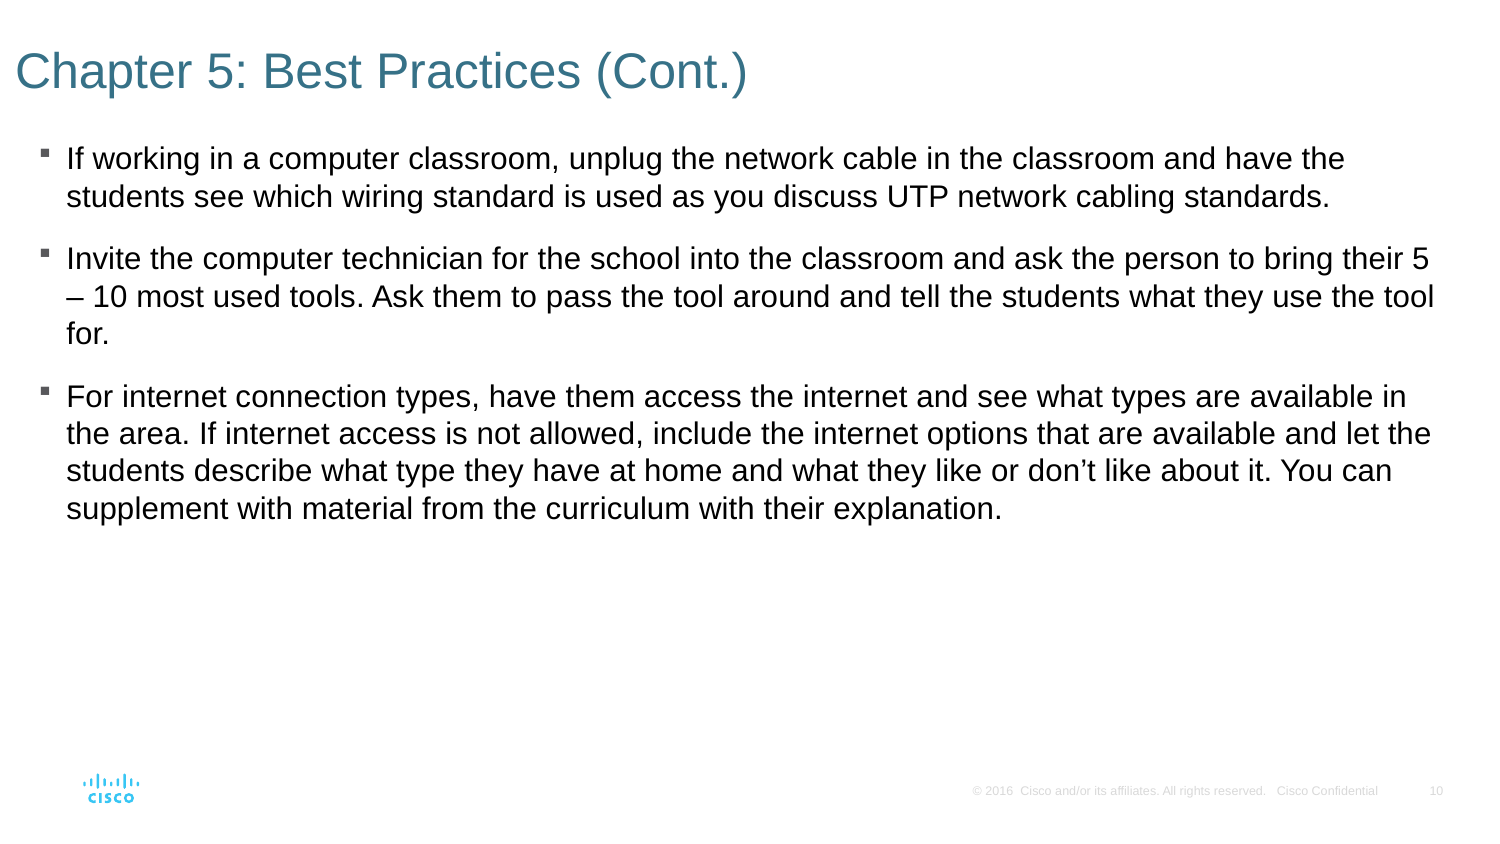

# Chapter 5: Best Practices (Cont.)
If working in a computer classroom, unplug the network cable in the classroom and have the students see which wiring standard is used as you discuss UTP network cabling standards.
Invite the computer technician for the school into the classroom and ask the person to bring their 5 – 10 most used tools. Ask them to pass the tool around and tell the students what they use the tool for.
For internet connection types, have them access the internet and see what types are available in the area. If internet access is not allowed, include the internet options that are available and let the students describe what type they have at home and what they like or don’t like about it. You can supplement with material from the curriculum with their explanation.